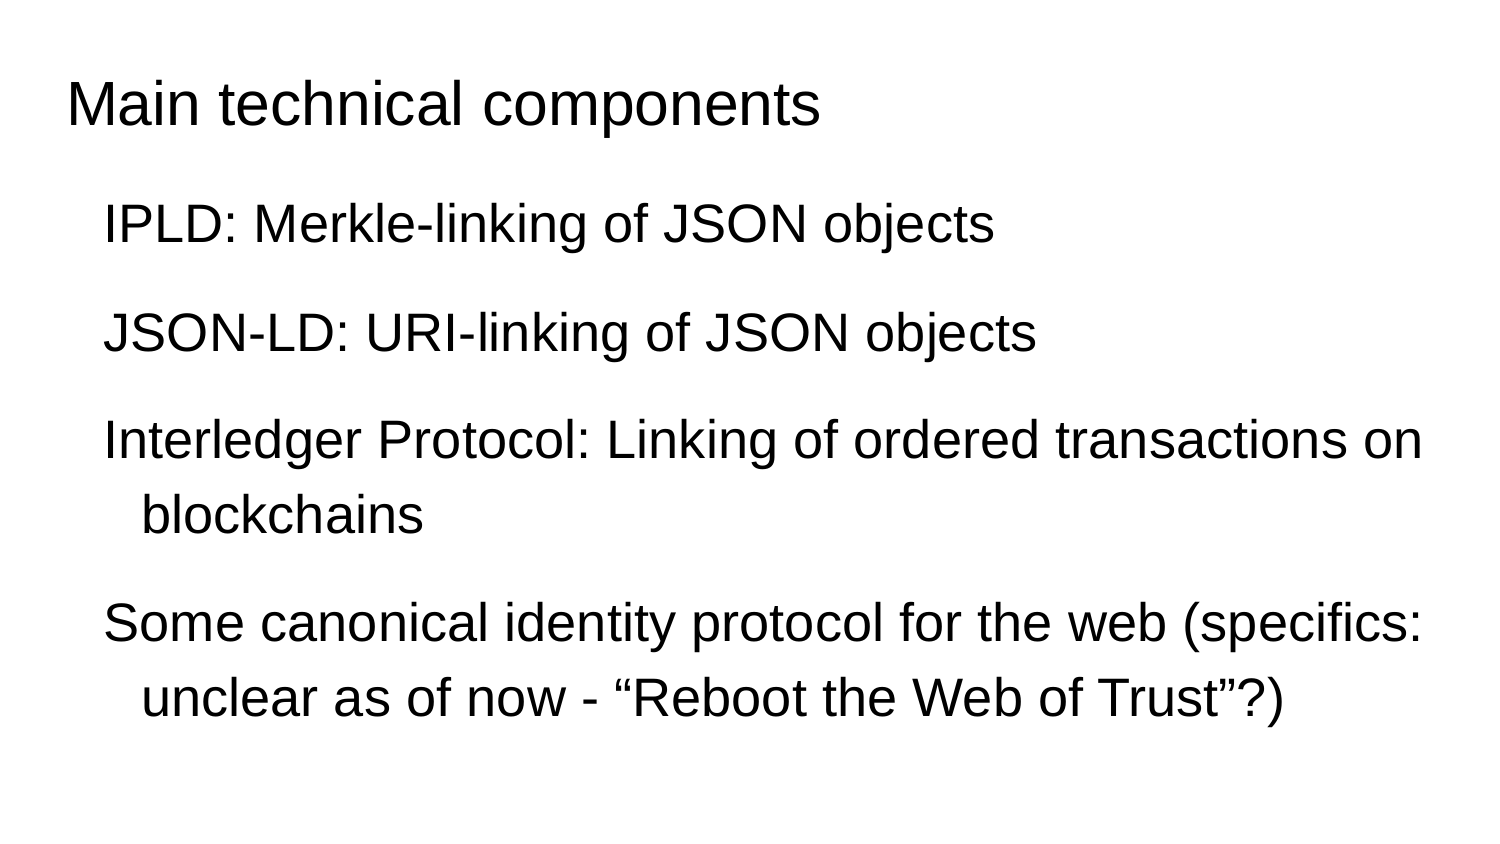

# Main technical components
IPLD: Merkle-linking of JSON objects
JSON-LD: URI-linking of JSON objects
Interledger Protocol: Linking of ordered transactions on blockchains
Some canonical identity protocol for the web (specifics: unclear as of now - “Reboot the Web of Trust”?)